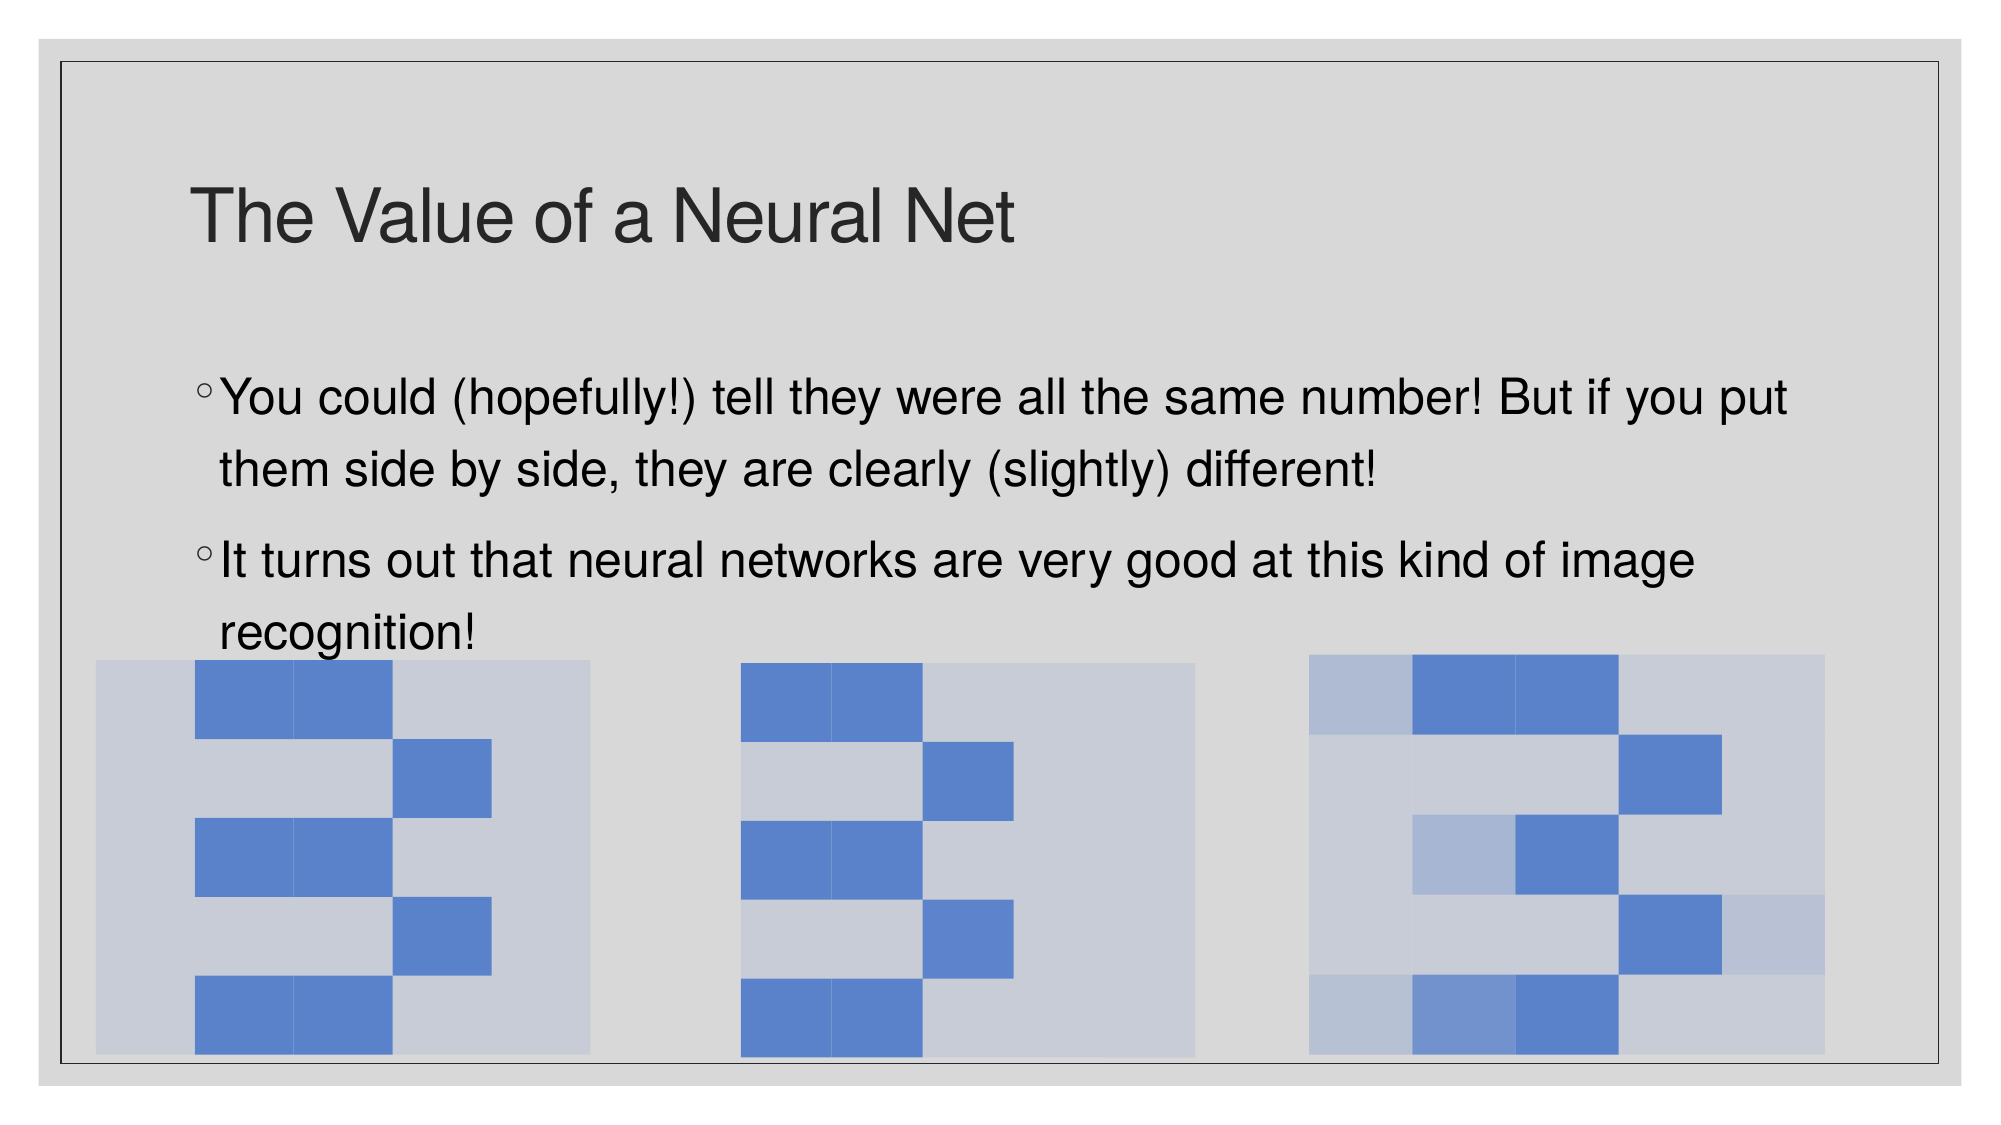

# The Value of a Neural Net
You could (hopefully!) tell they were all the same number! But if you put them side by side, they are clearly (slightly) different!
It turns out that neural networks are very good at this kind of image recognition!